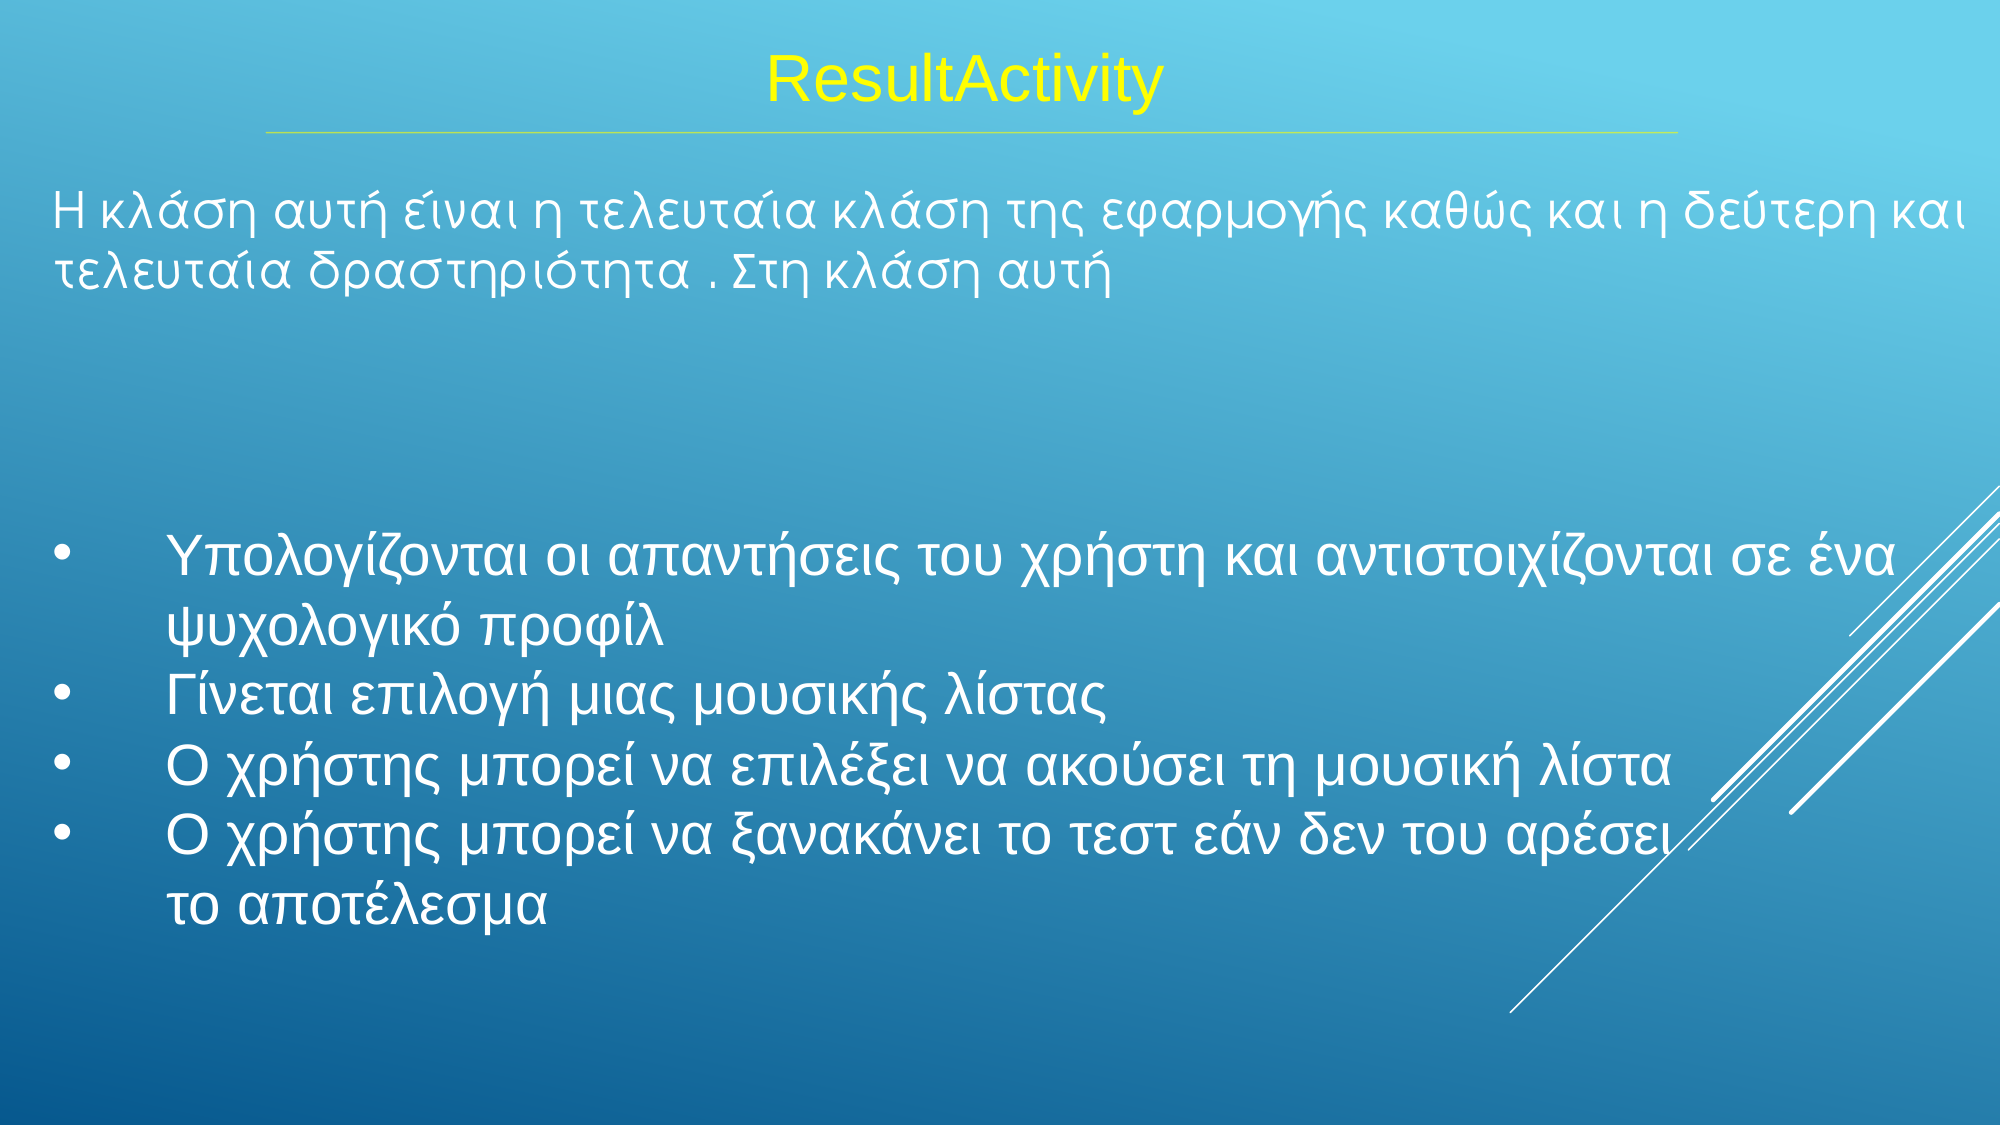

ResultActivity
Η κλάση αυτή είναι η τελευταία κλάση της εφαρμογής καθώς και η δεύτερη και τελευταία δραστηριότητα . Στη κλάση αυτή
Υπολογίζονται οι απαντήσεις του χρήστη και αντιστοιχίζονται σε ένα ψυχολογικό προφίλ
Γίνεται επιλογή μιας μουσικής λίστας
Ο χρήστης μπορεί να επιλέξει να ακούσει τη μουσική λίστα
Ο χρήστης μπορεί να ξανακάνει το τεστ εάν δεν του αρέσει
       το αποτέλεσμα